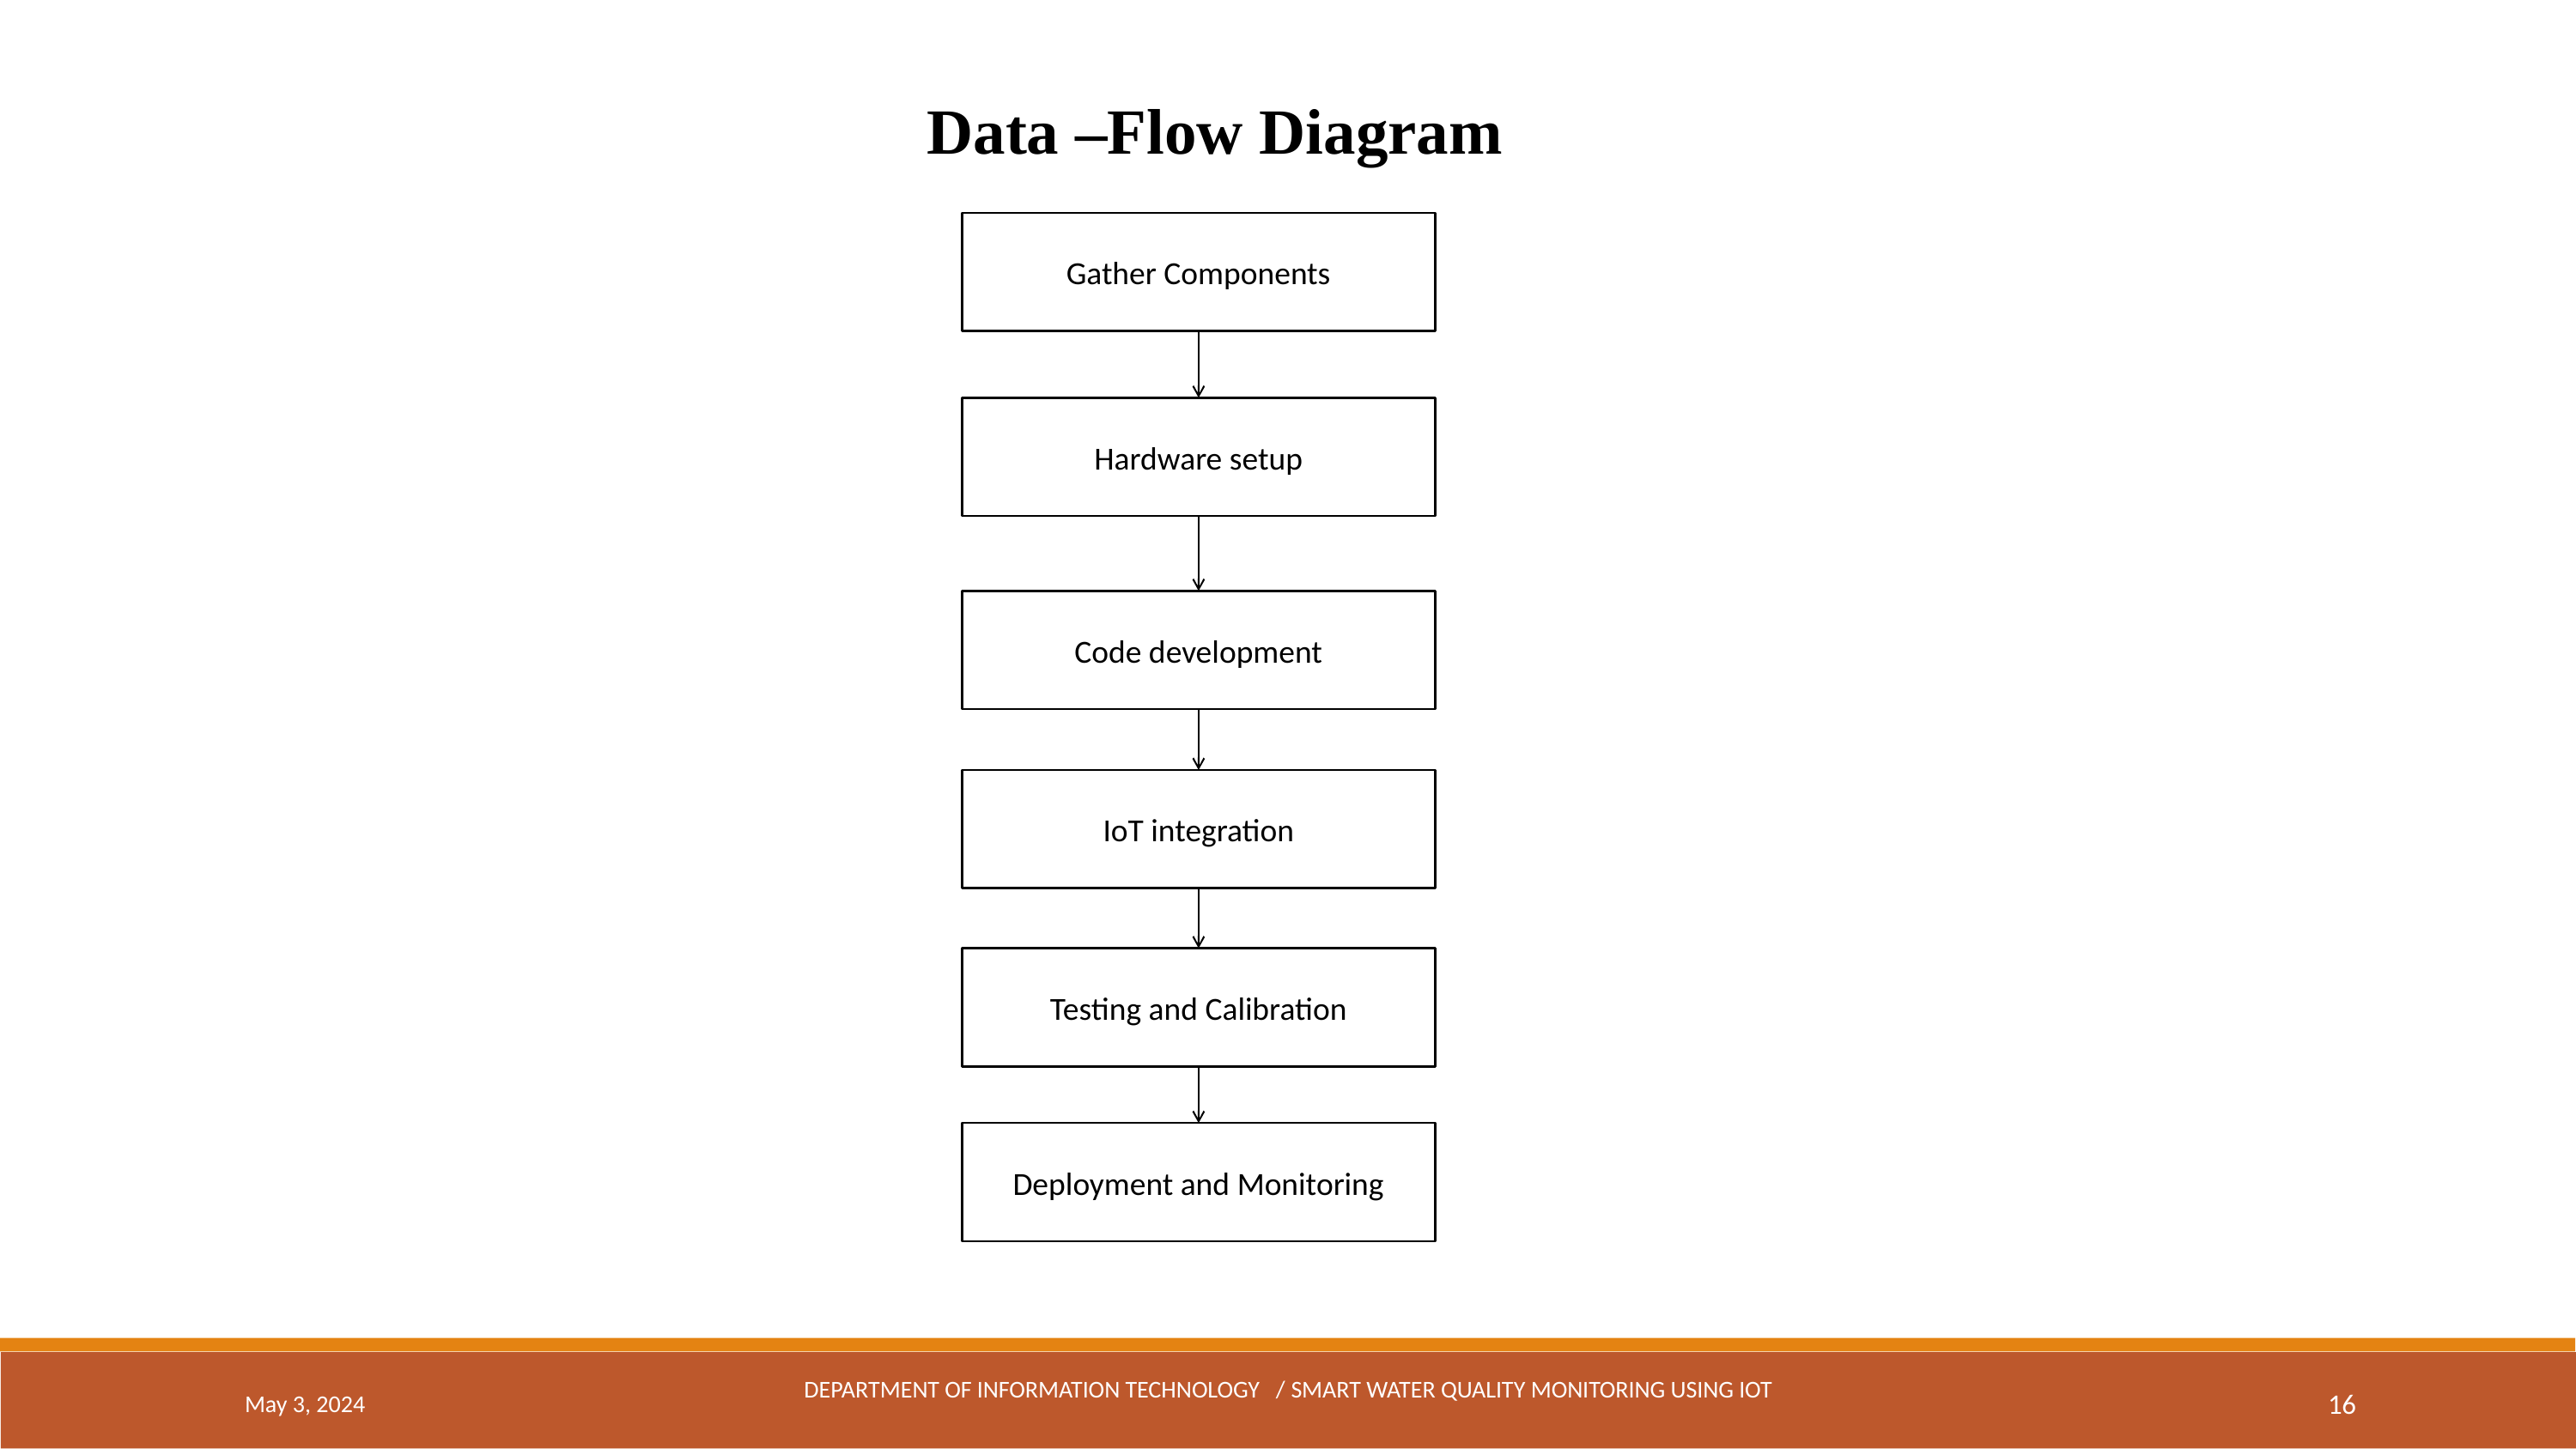

Data –Flow Diagram
Gather Components
Hardware setup
Code development
IoT integration
Testing and Calibration
Deployment and Monitoring
May 3, 2024
DEPARTMENT OF INFORMATION TECHNOLOGY   / Smart water quality monitoring USING IOT

16